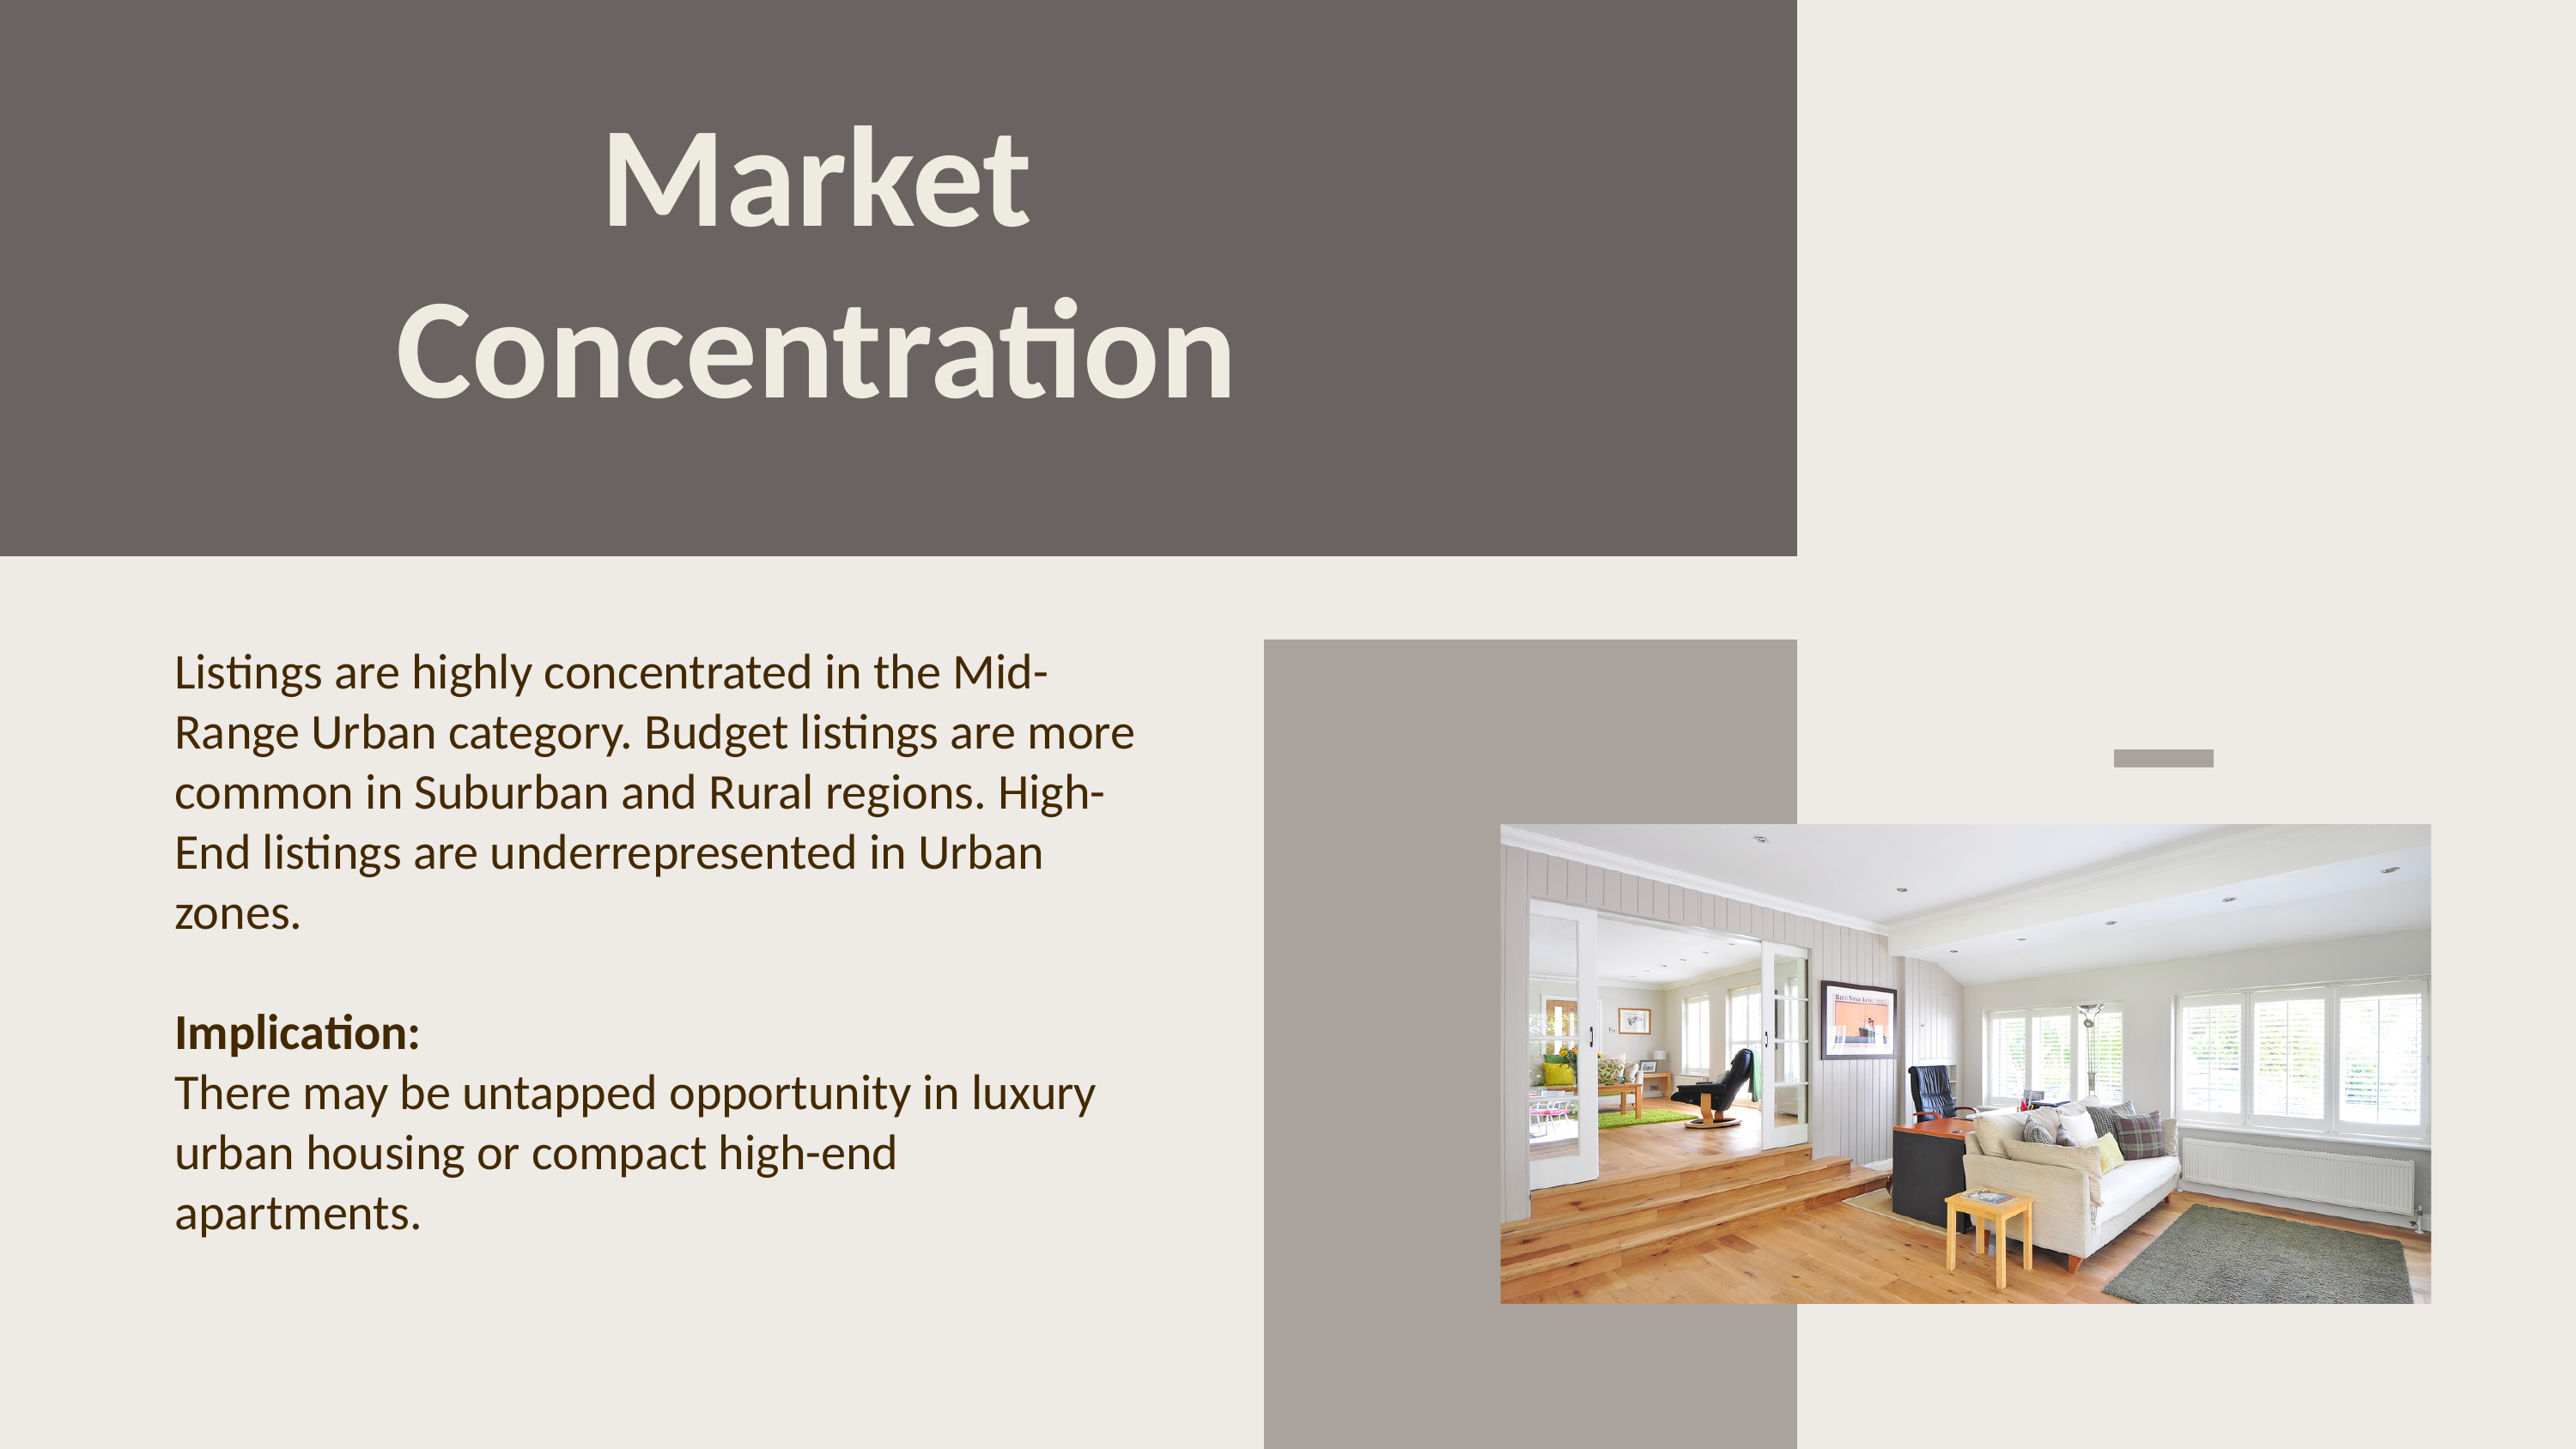

Market Concentration

Listings are highly concentrated in the Mid-Range Urban category. Budget listings are more common in Suburban and Rural regions. High-End listings are underrepresented in Urban zones.

Implication:
There may be untapped opportunity in luxury urban housing or compact high-end apartments.